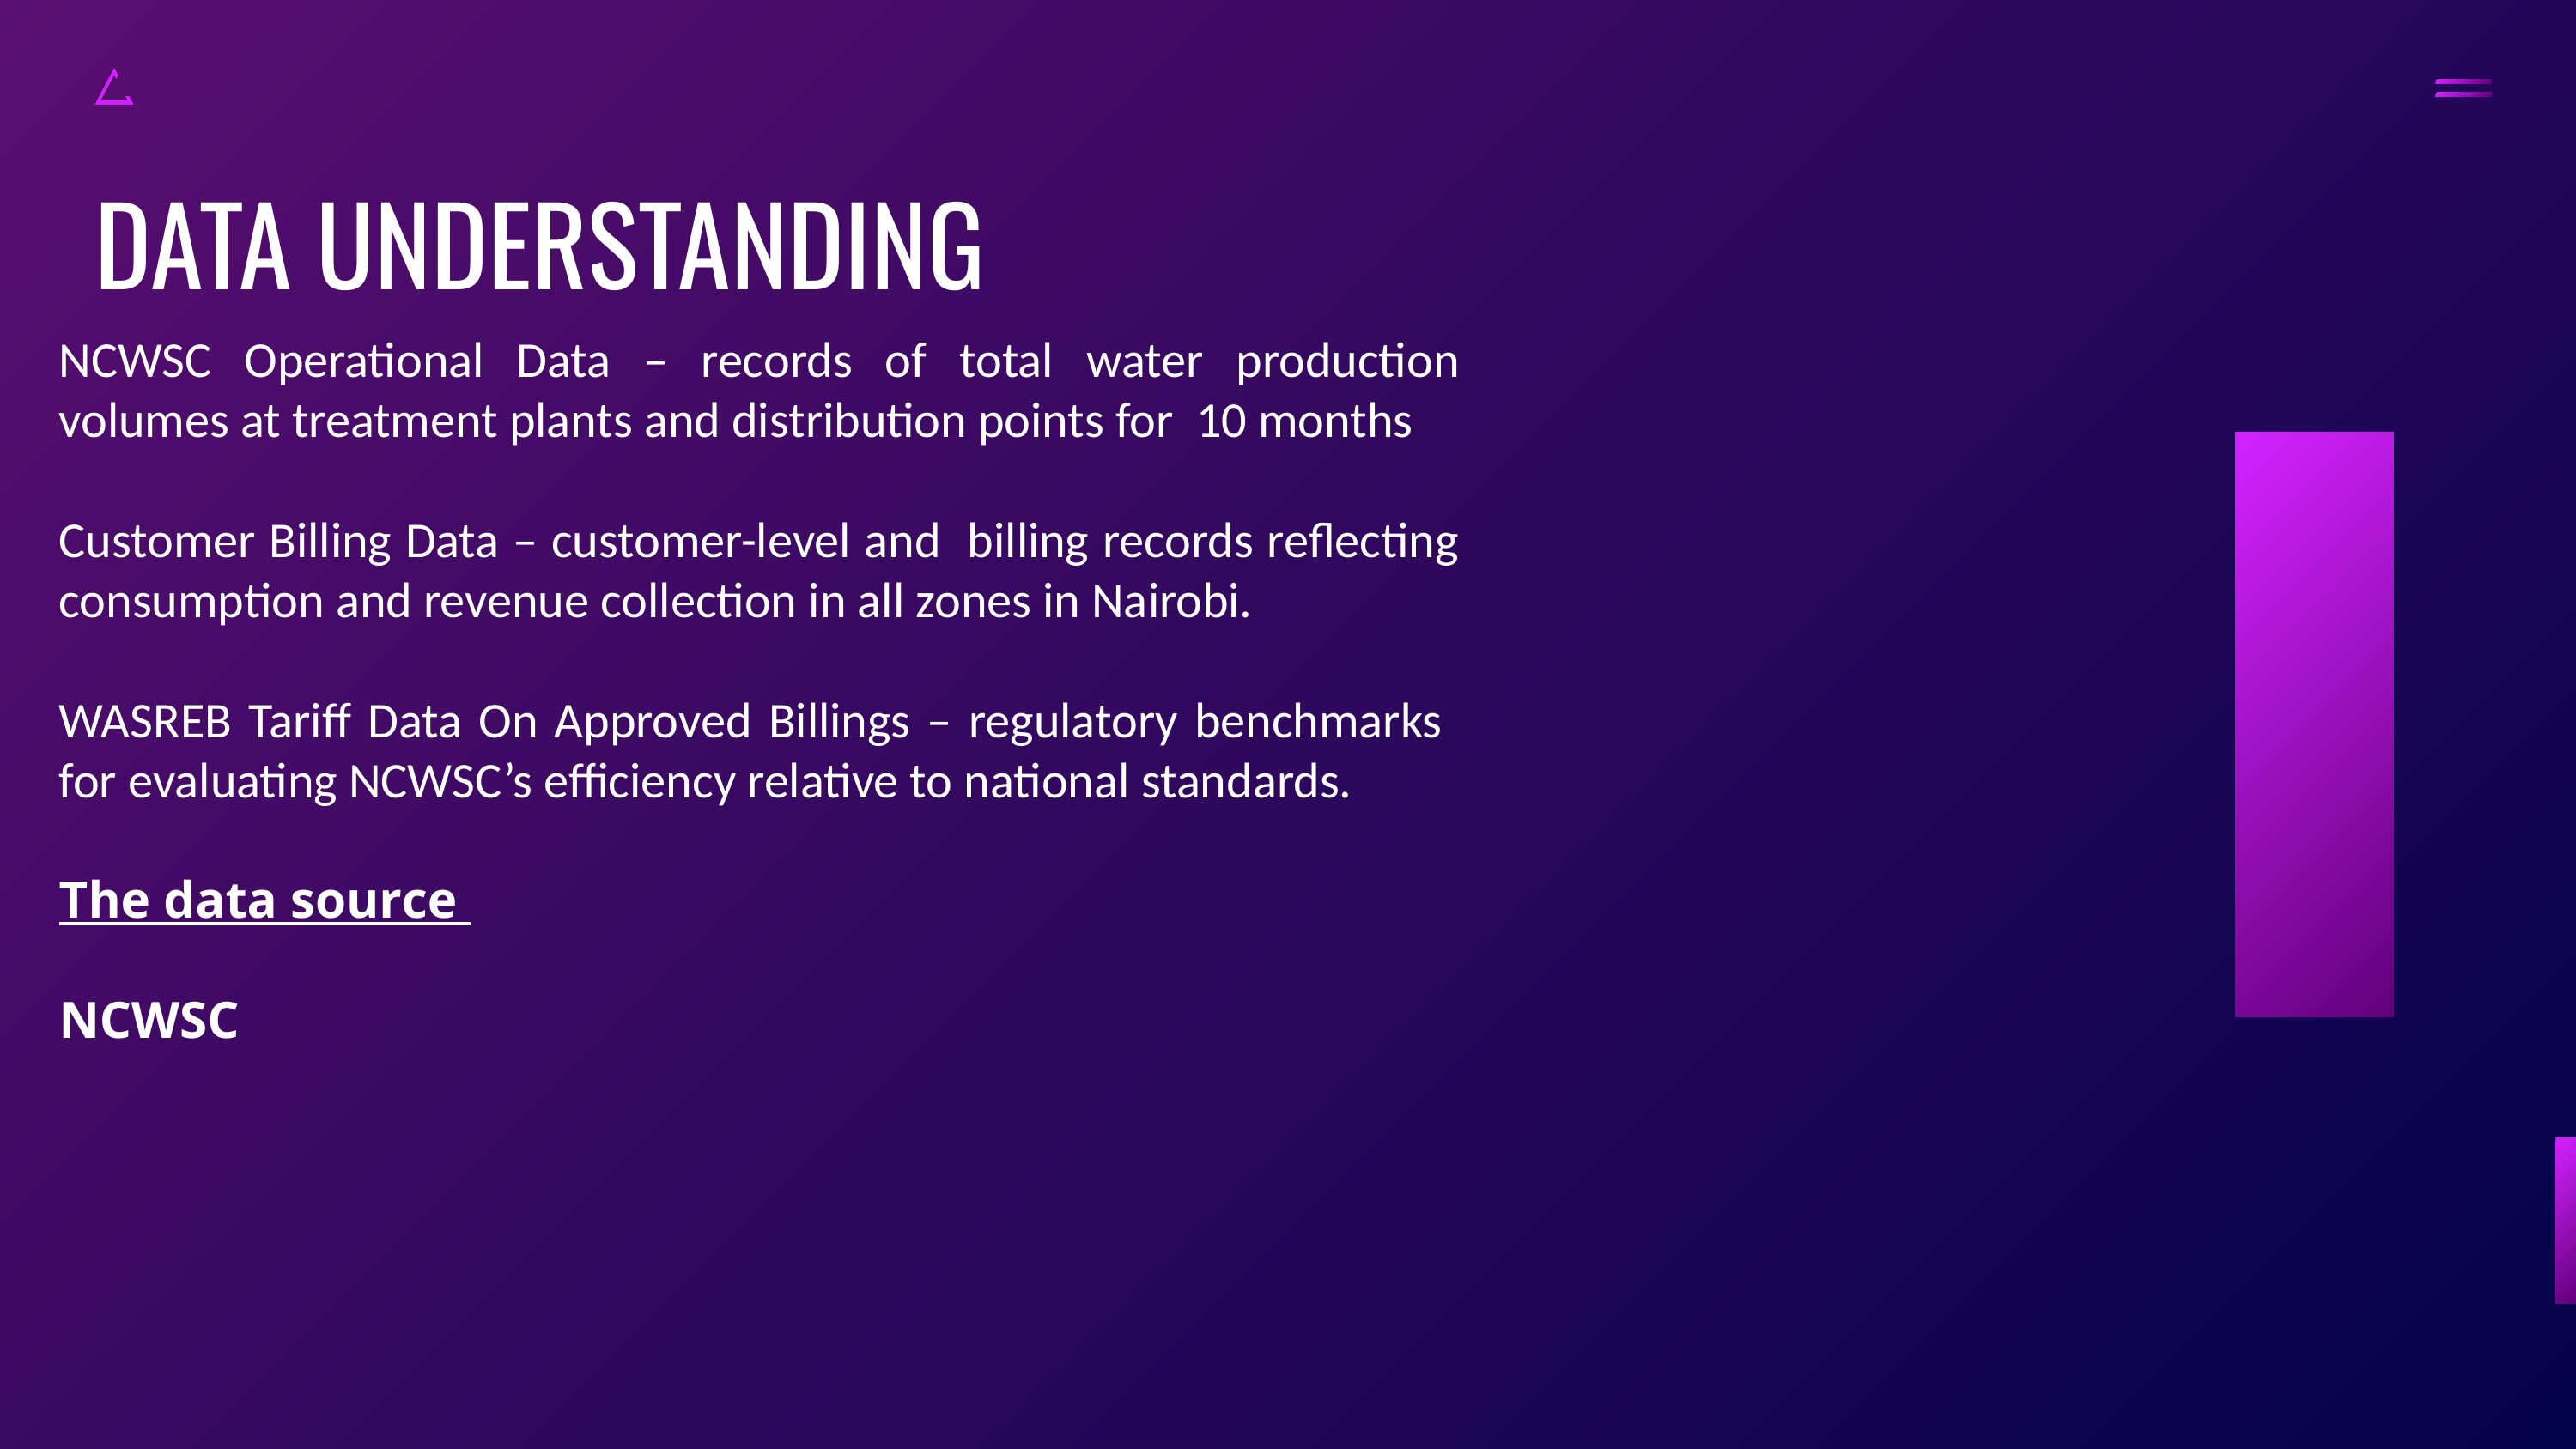

DATA UNDERSTANDING
NCWSC Operational Data – records of total water production volumes at treatment plants and distribution points for  10 months

Customer Billing Data – customer-level and  billing records reflecting consumption and revenue collection in all zones in Nairobi.

WASREB Tariff Data On Approved Billings – regulatory benchmarks  for evaluating NCWSC’s efficiency relative to national standards.

The data source

NCWSC